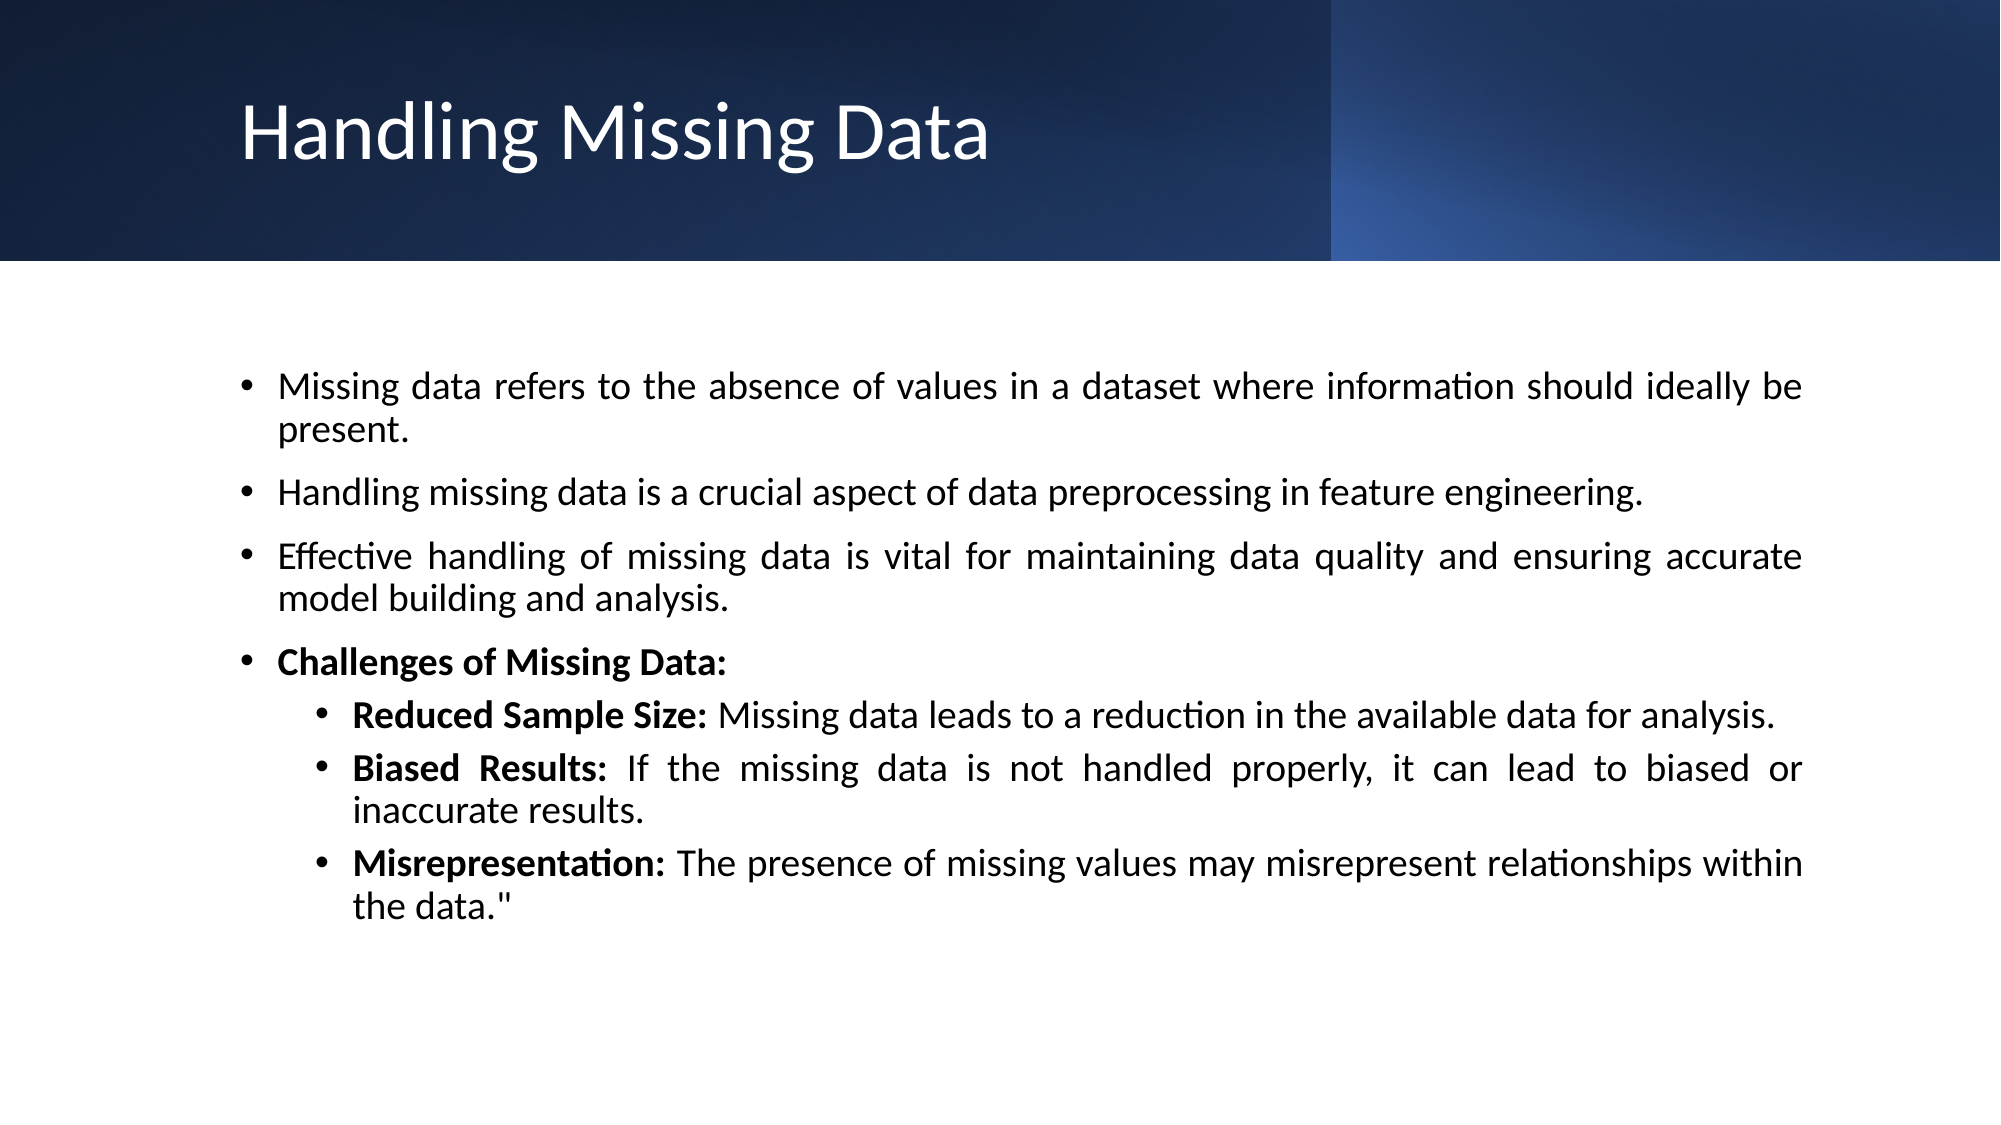

# Handling Missing Data
Missing data refers to the absence of values in a dataset where information should ideally be present.
Handling missing data is a crucial aspect of data preprocessing in feature engineering.
Effective handling of missing data is vital for maintaining data quality and ensuring accurate model building and analysis.
Challenges of Missing Data:
Reduced Sample Size: Missing data leads to a reduction in the available data for analysis.
Biased Results: If the missing data is not handled properly, it can lead to biased or inaccurate results.
Misrepresentation: The presence of missing values may misrepresent relationships within the data."
Feature Engineering
76